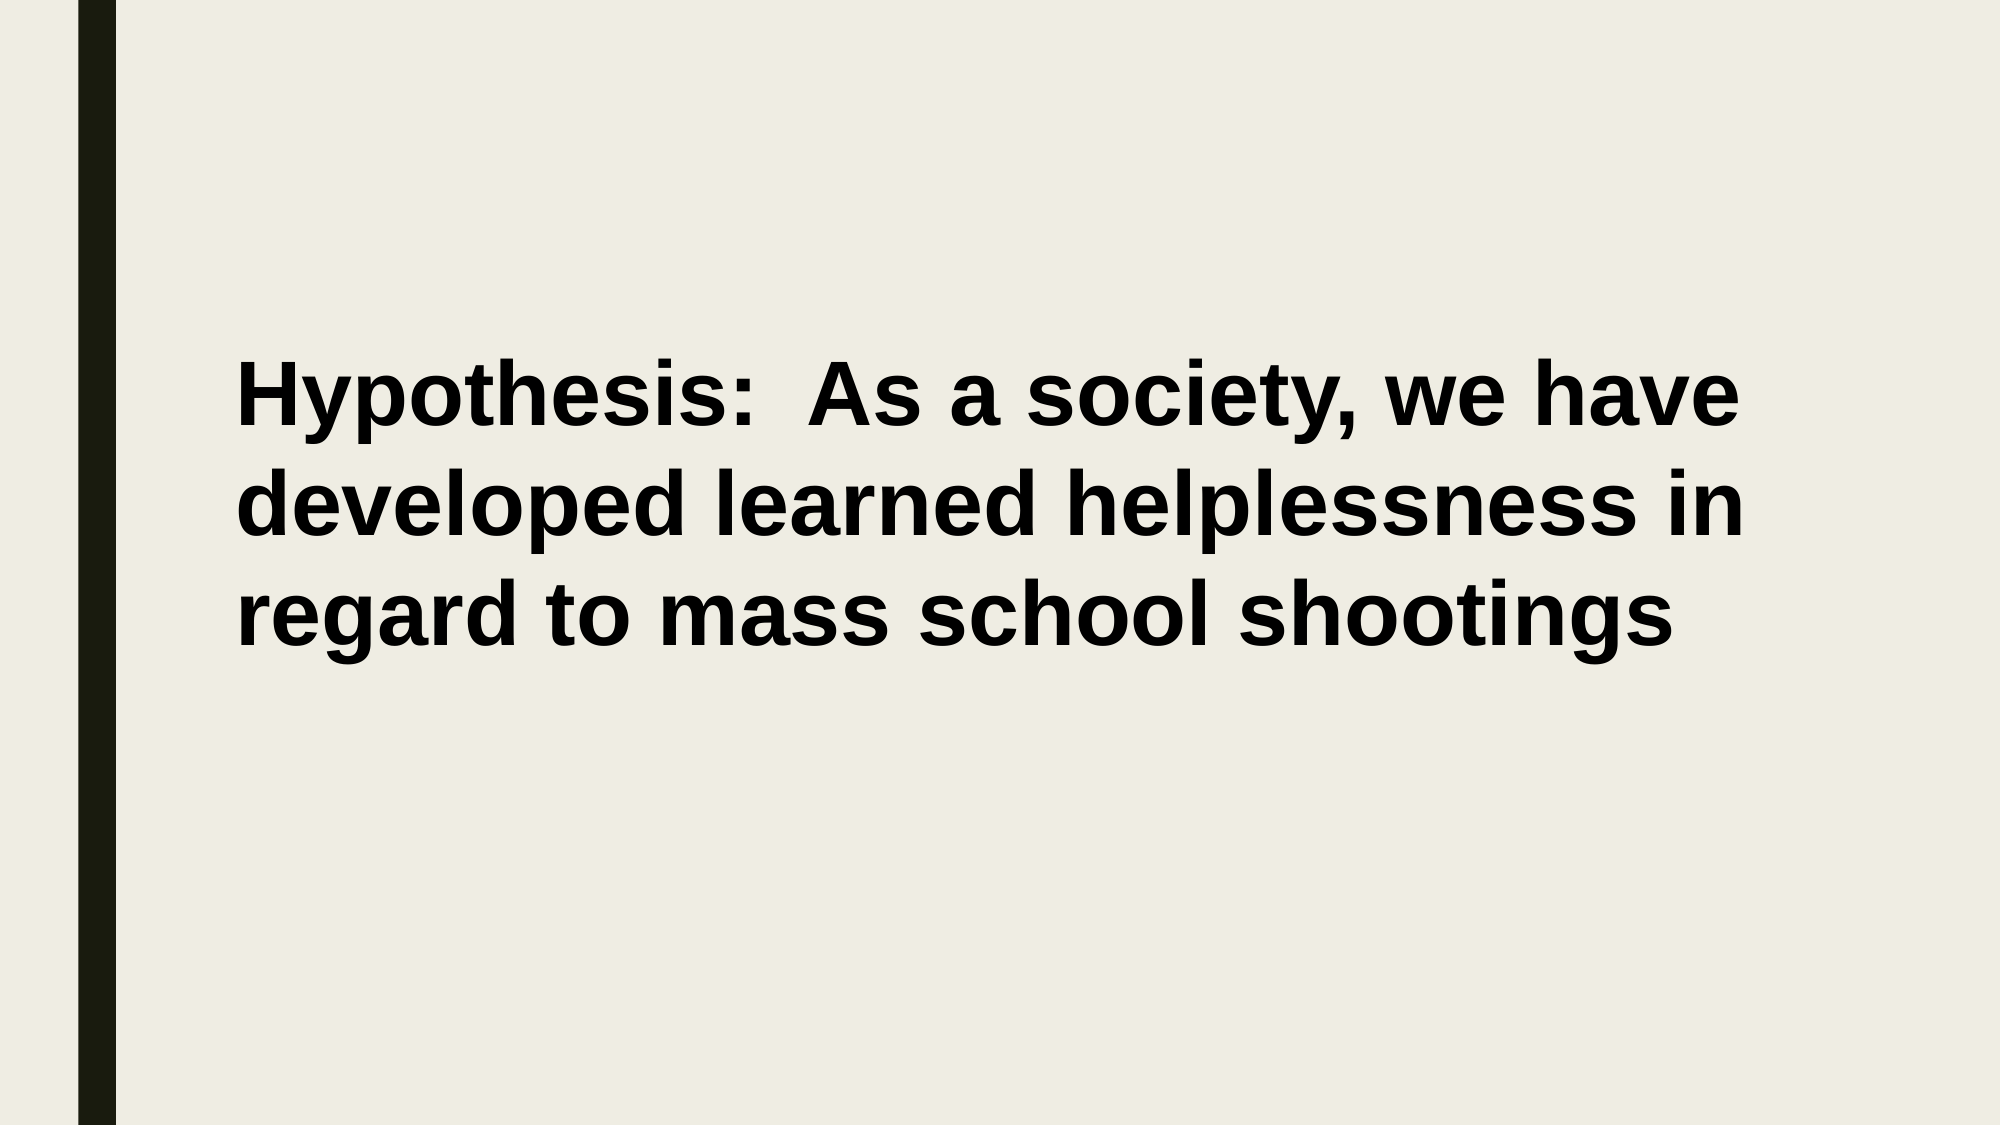

Hypothesis:  As a society, we have  developed learned helplessness in regard to mass school shootings